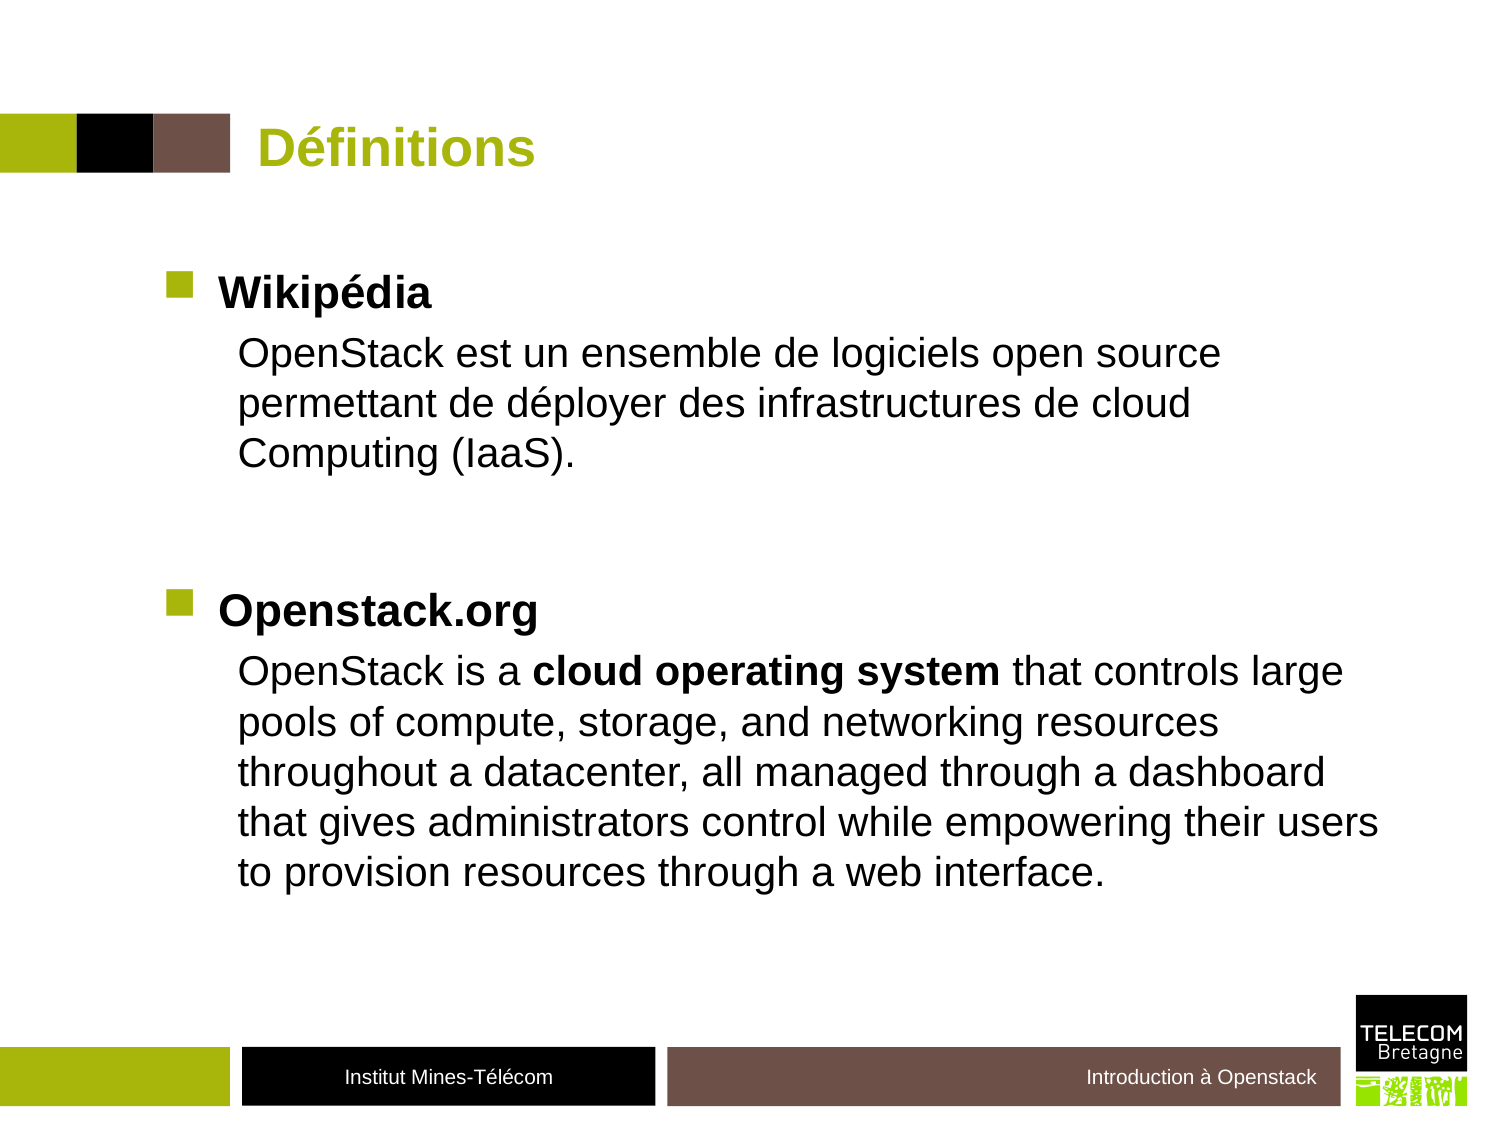

# Définitions
Wikipédia
OpenStack est un ensemble de logiciels open source permettant de déployer des infrastructures de cloud Computing (IaaS).

Openstack.org
OpenStack is a cloud operating system that controls large pools of compute, storage, and networking resources throughout a datacenter, all managed through a dashboard that gives administrators control while empowering their users to provision resources through a web interface.
Introduction à Openstack